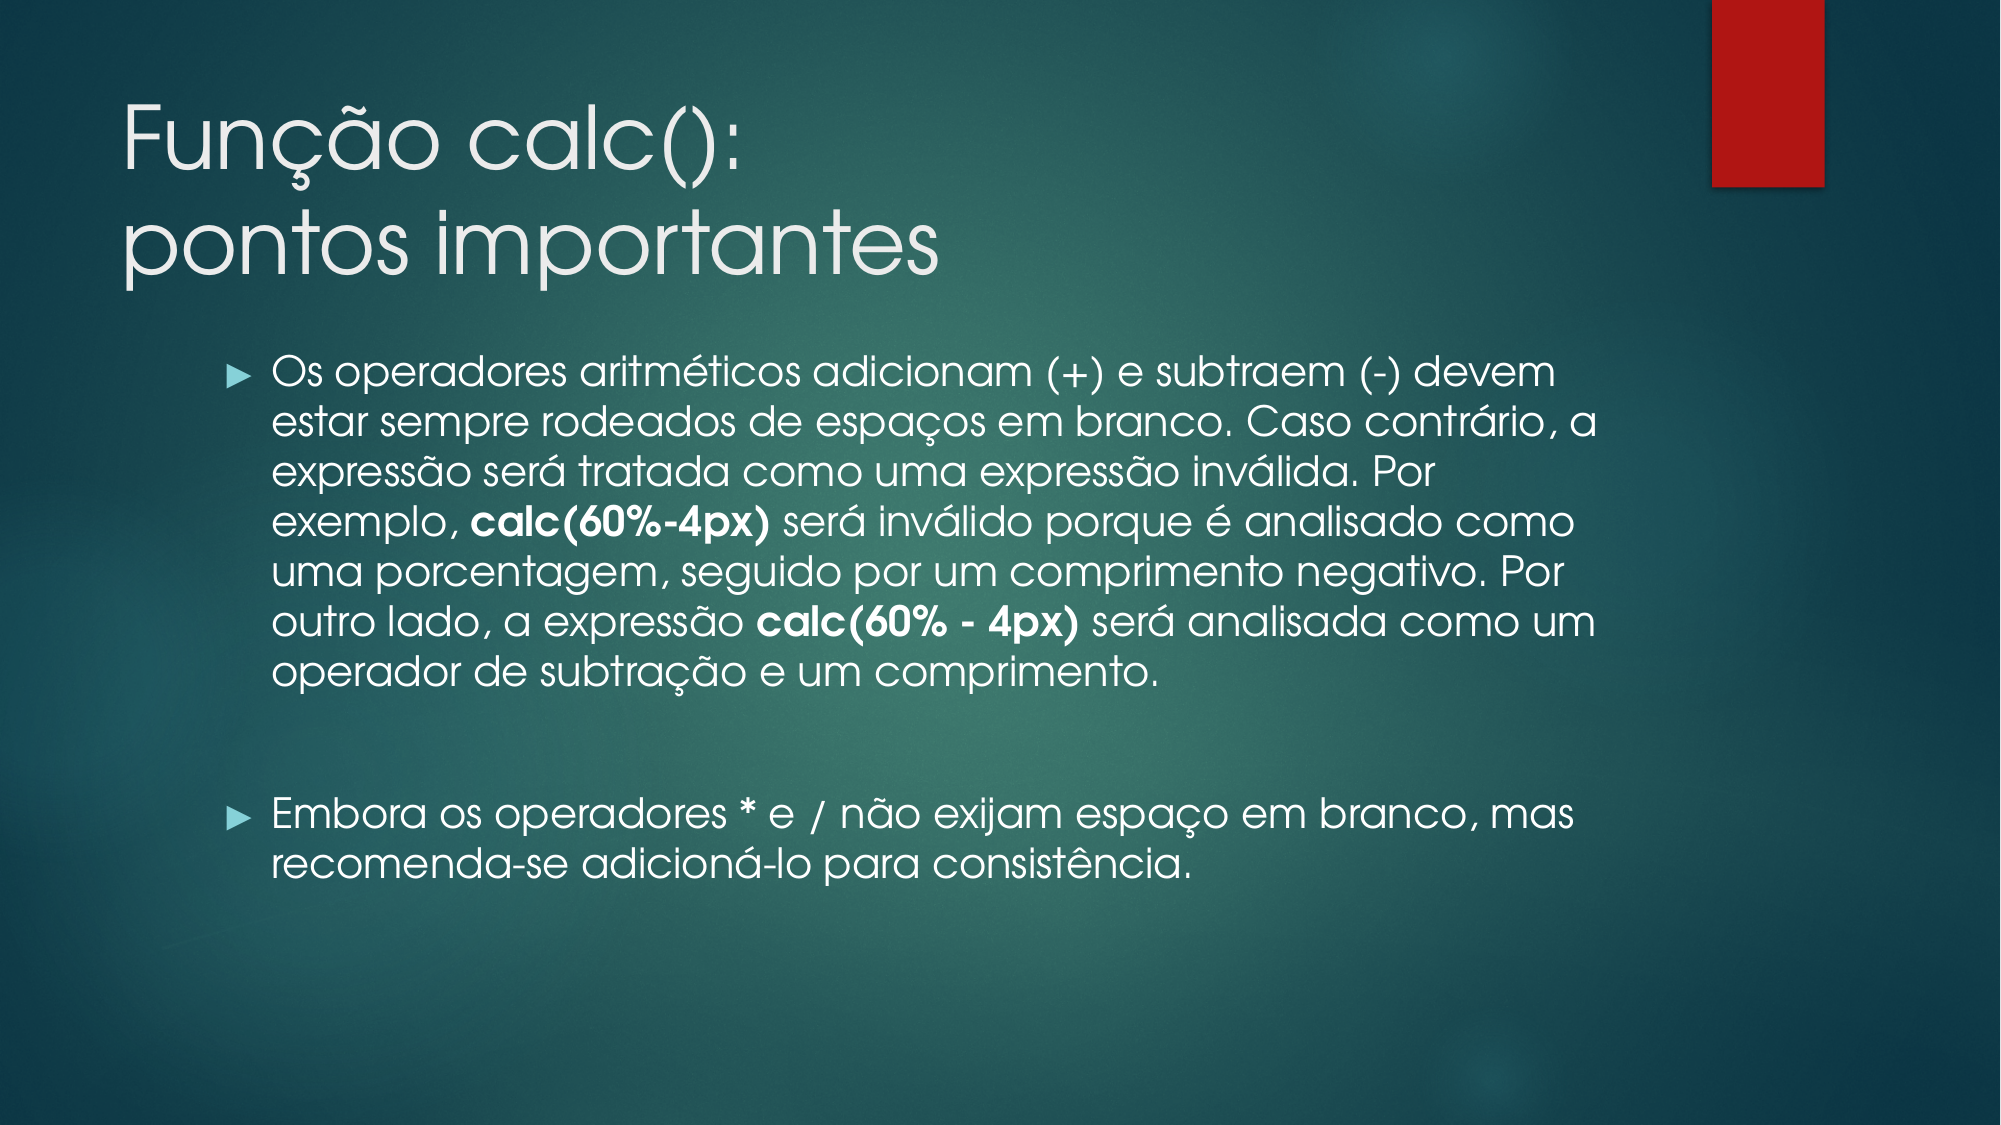

# Função calc():
pontos importantes
Os operadores aritméticos adicionam (+) e subtraem (-) devem estar sempre rodeados de espaços em branco. Caso contrário, a expressão será tratada como uma expressão inválida. Por exemplo, calc(60%-4px) será inválido porque é analisado como uma porcentagem, seguido por um comprimento negativo. Por outro lado, a expressão calc(60% - 4px) será analisada como um operador de subtração e um comprimento.

Embora os operadores * e / não exijam espaço em branco, mas recomenda-se adicioná-lo para consistência.